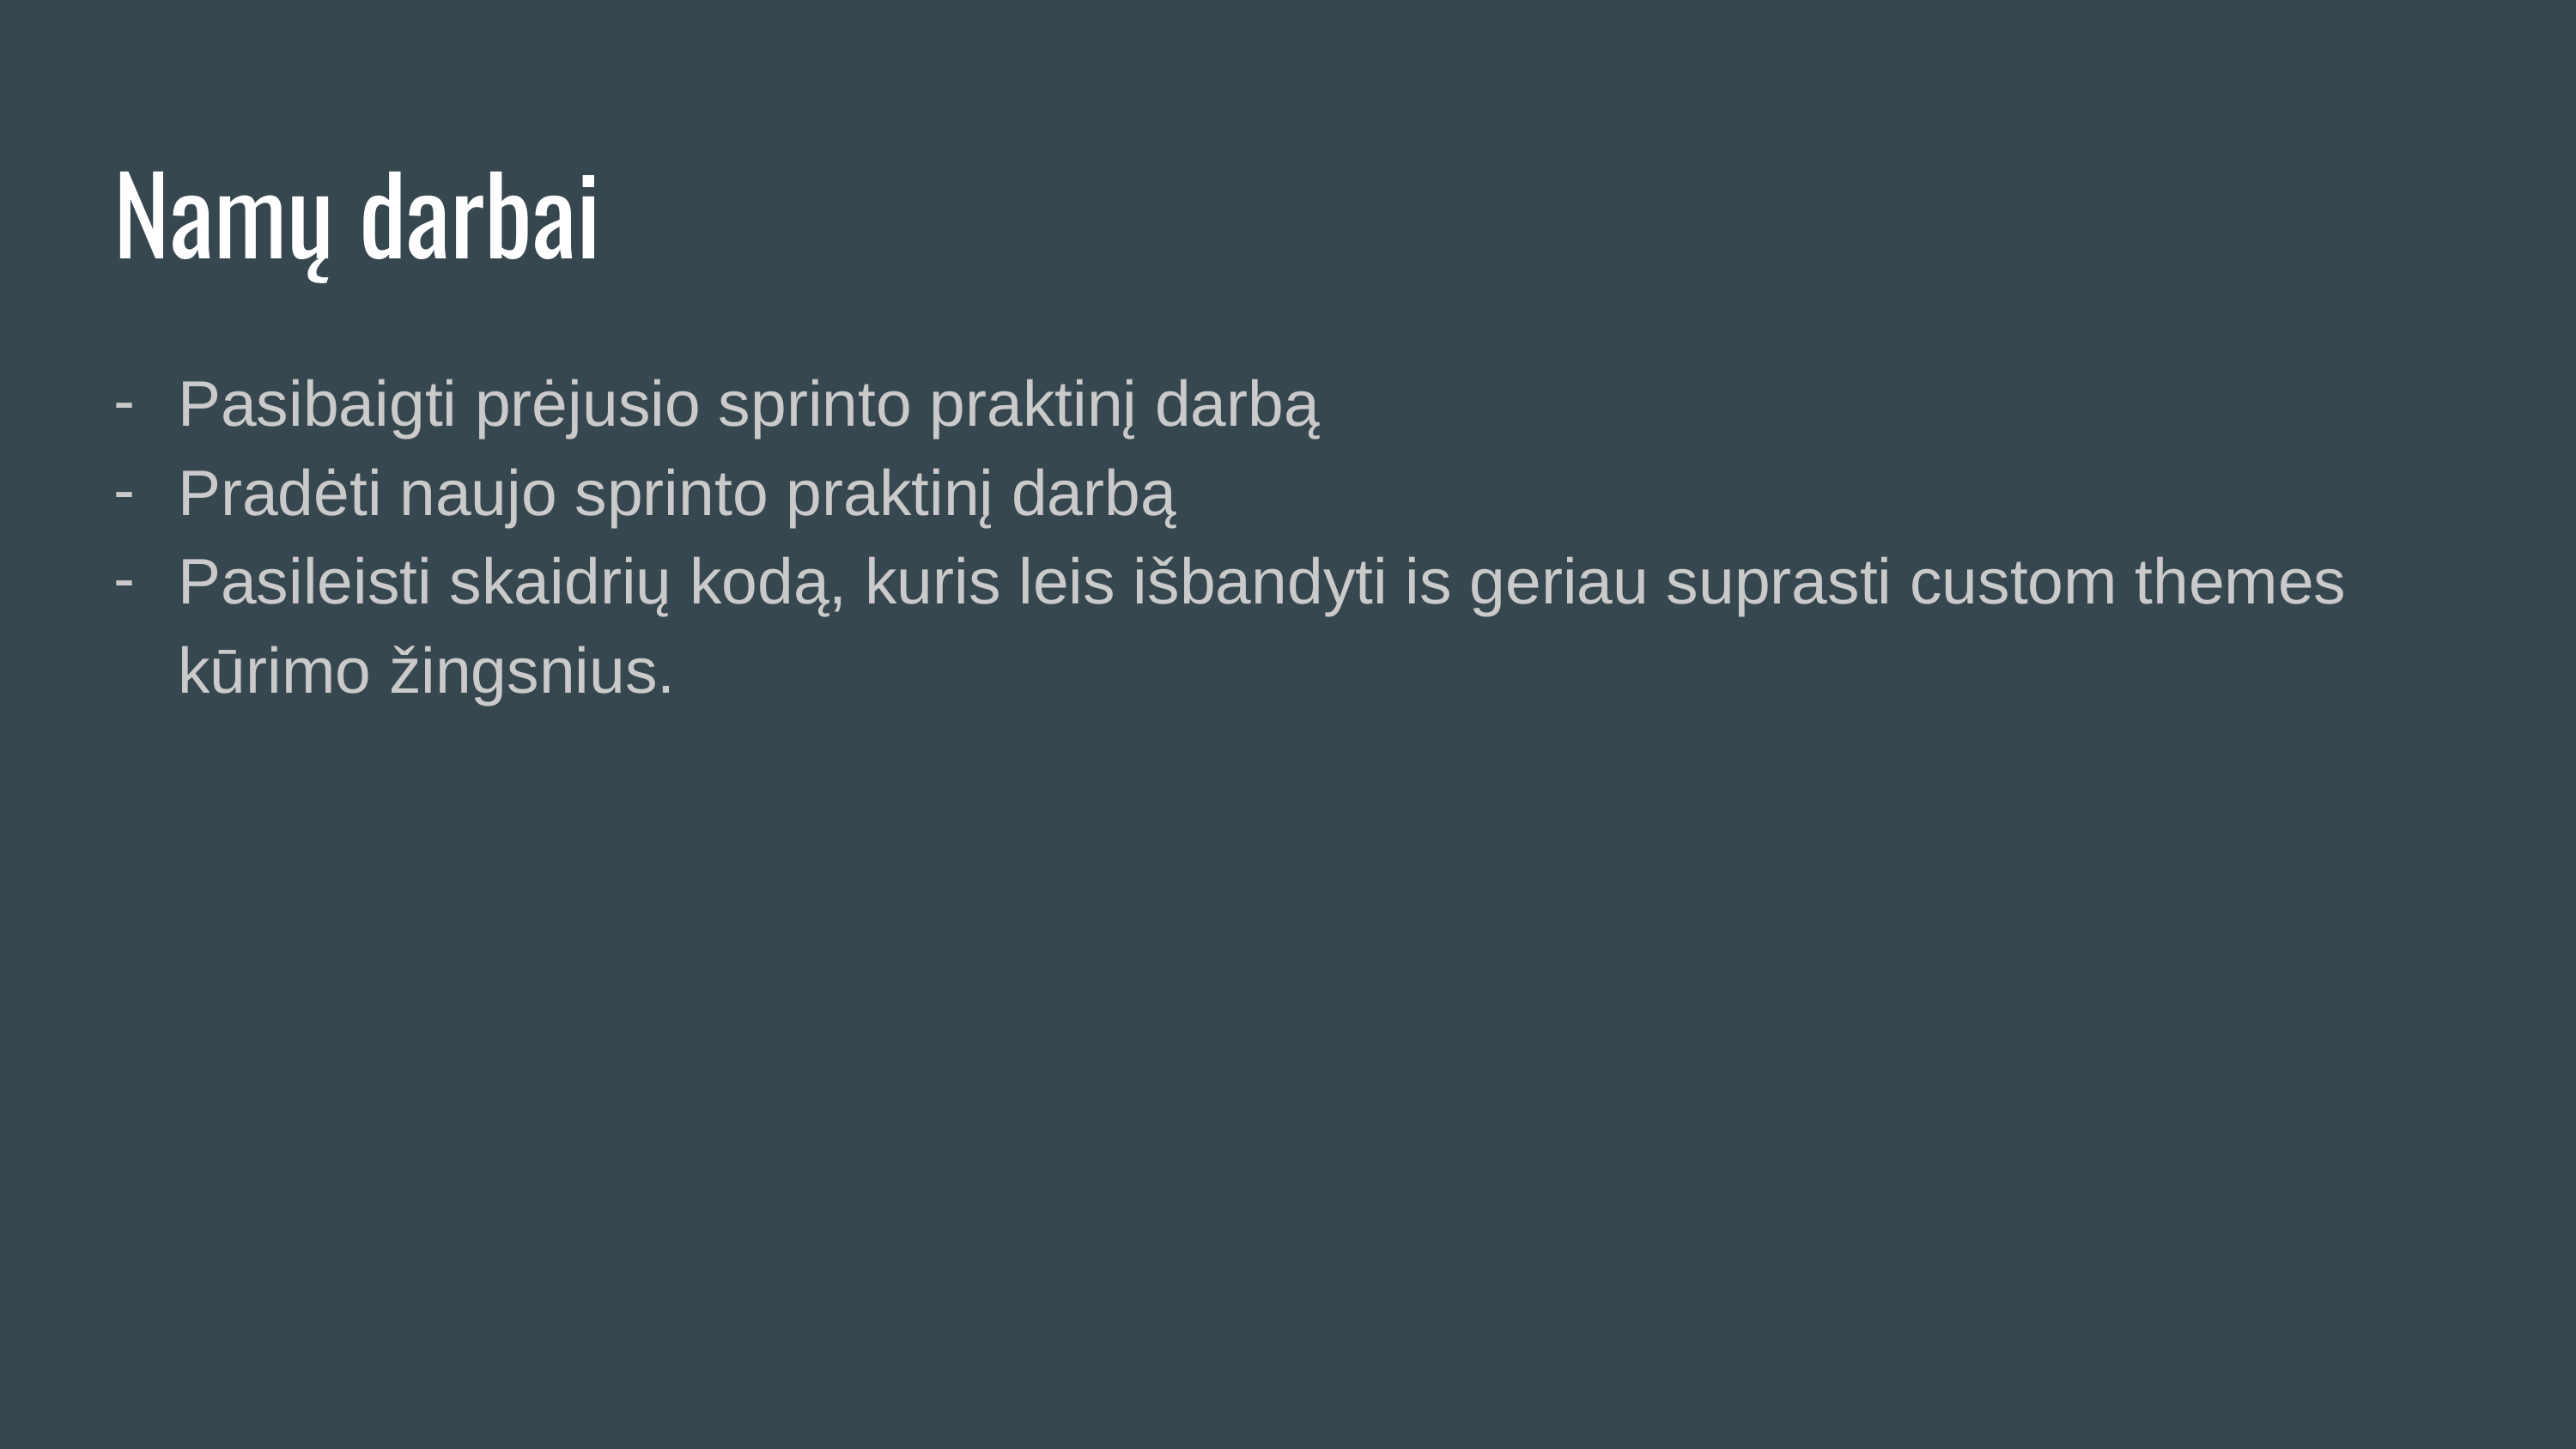

# Namų darbai
Pasibaigti prėjusio sprinto praktinį darbą
Pradėti naujo sprinto praktinį darbą
Pasileisti skaidrių kodą, kuris leis išbandyti is geriau suprasti custom themes kūrimo žingsnius.